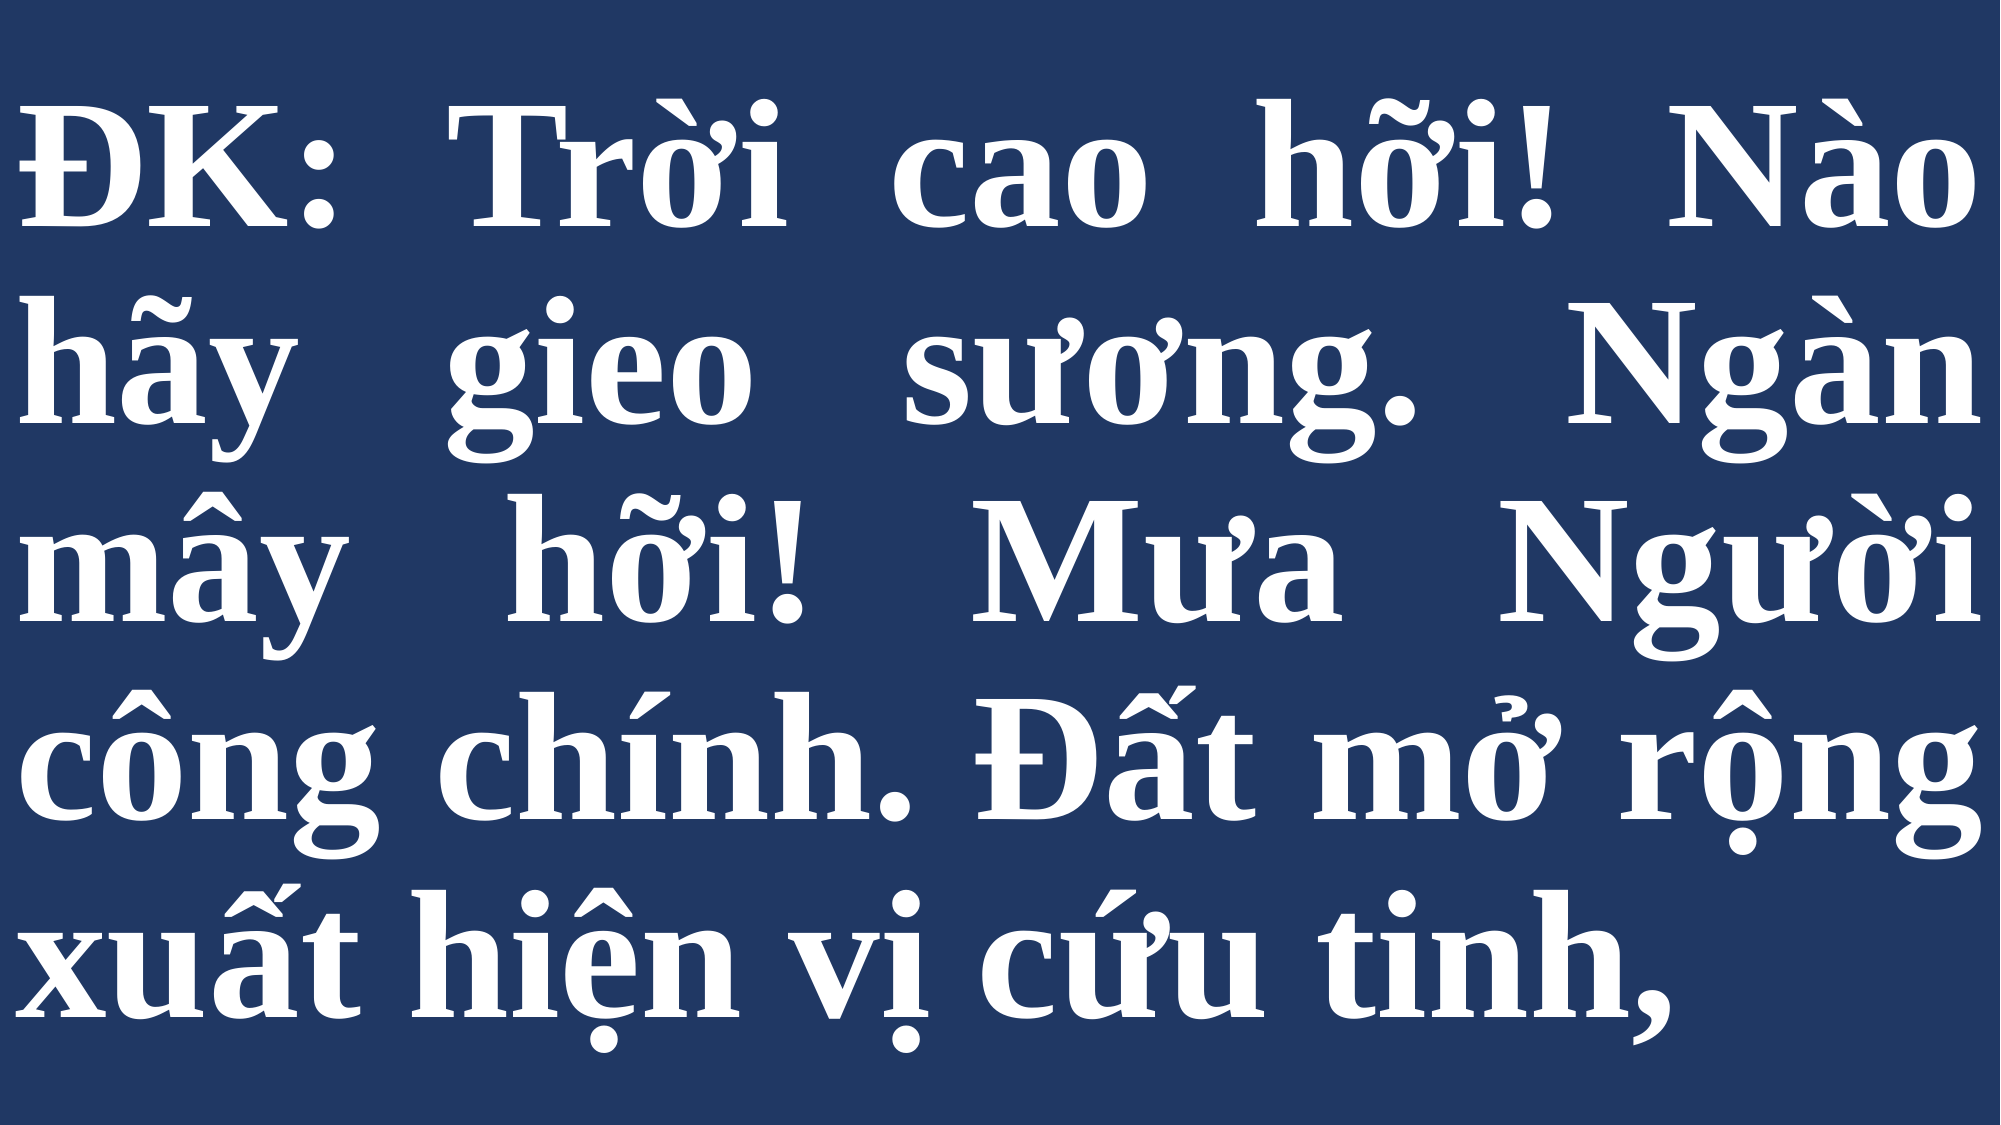

# ĐK: Trời cao hỡi! Nào hãy gieo sương. Ngàn mây hỡi! Mưa Người công chính. Đất mở rộng xuất hiện vị cứu tinh,